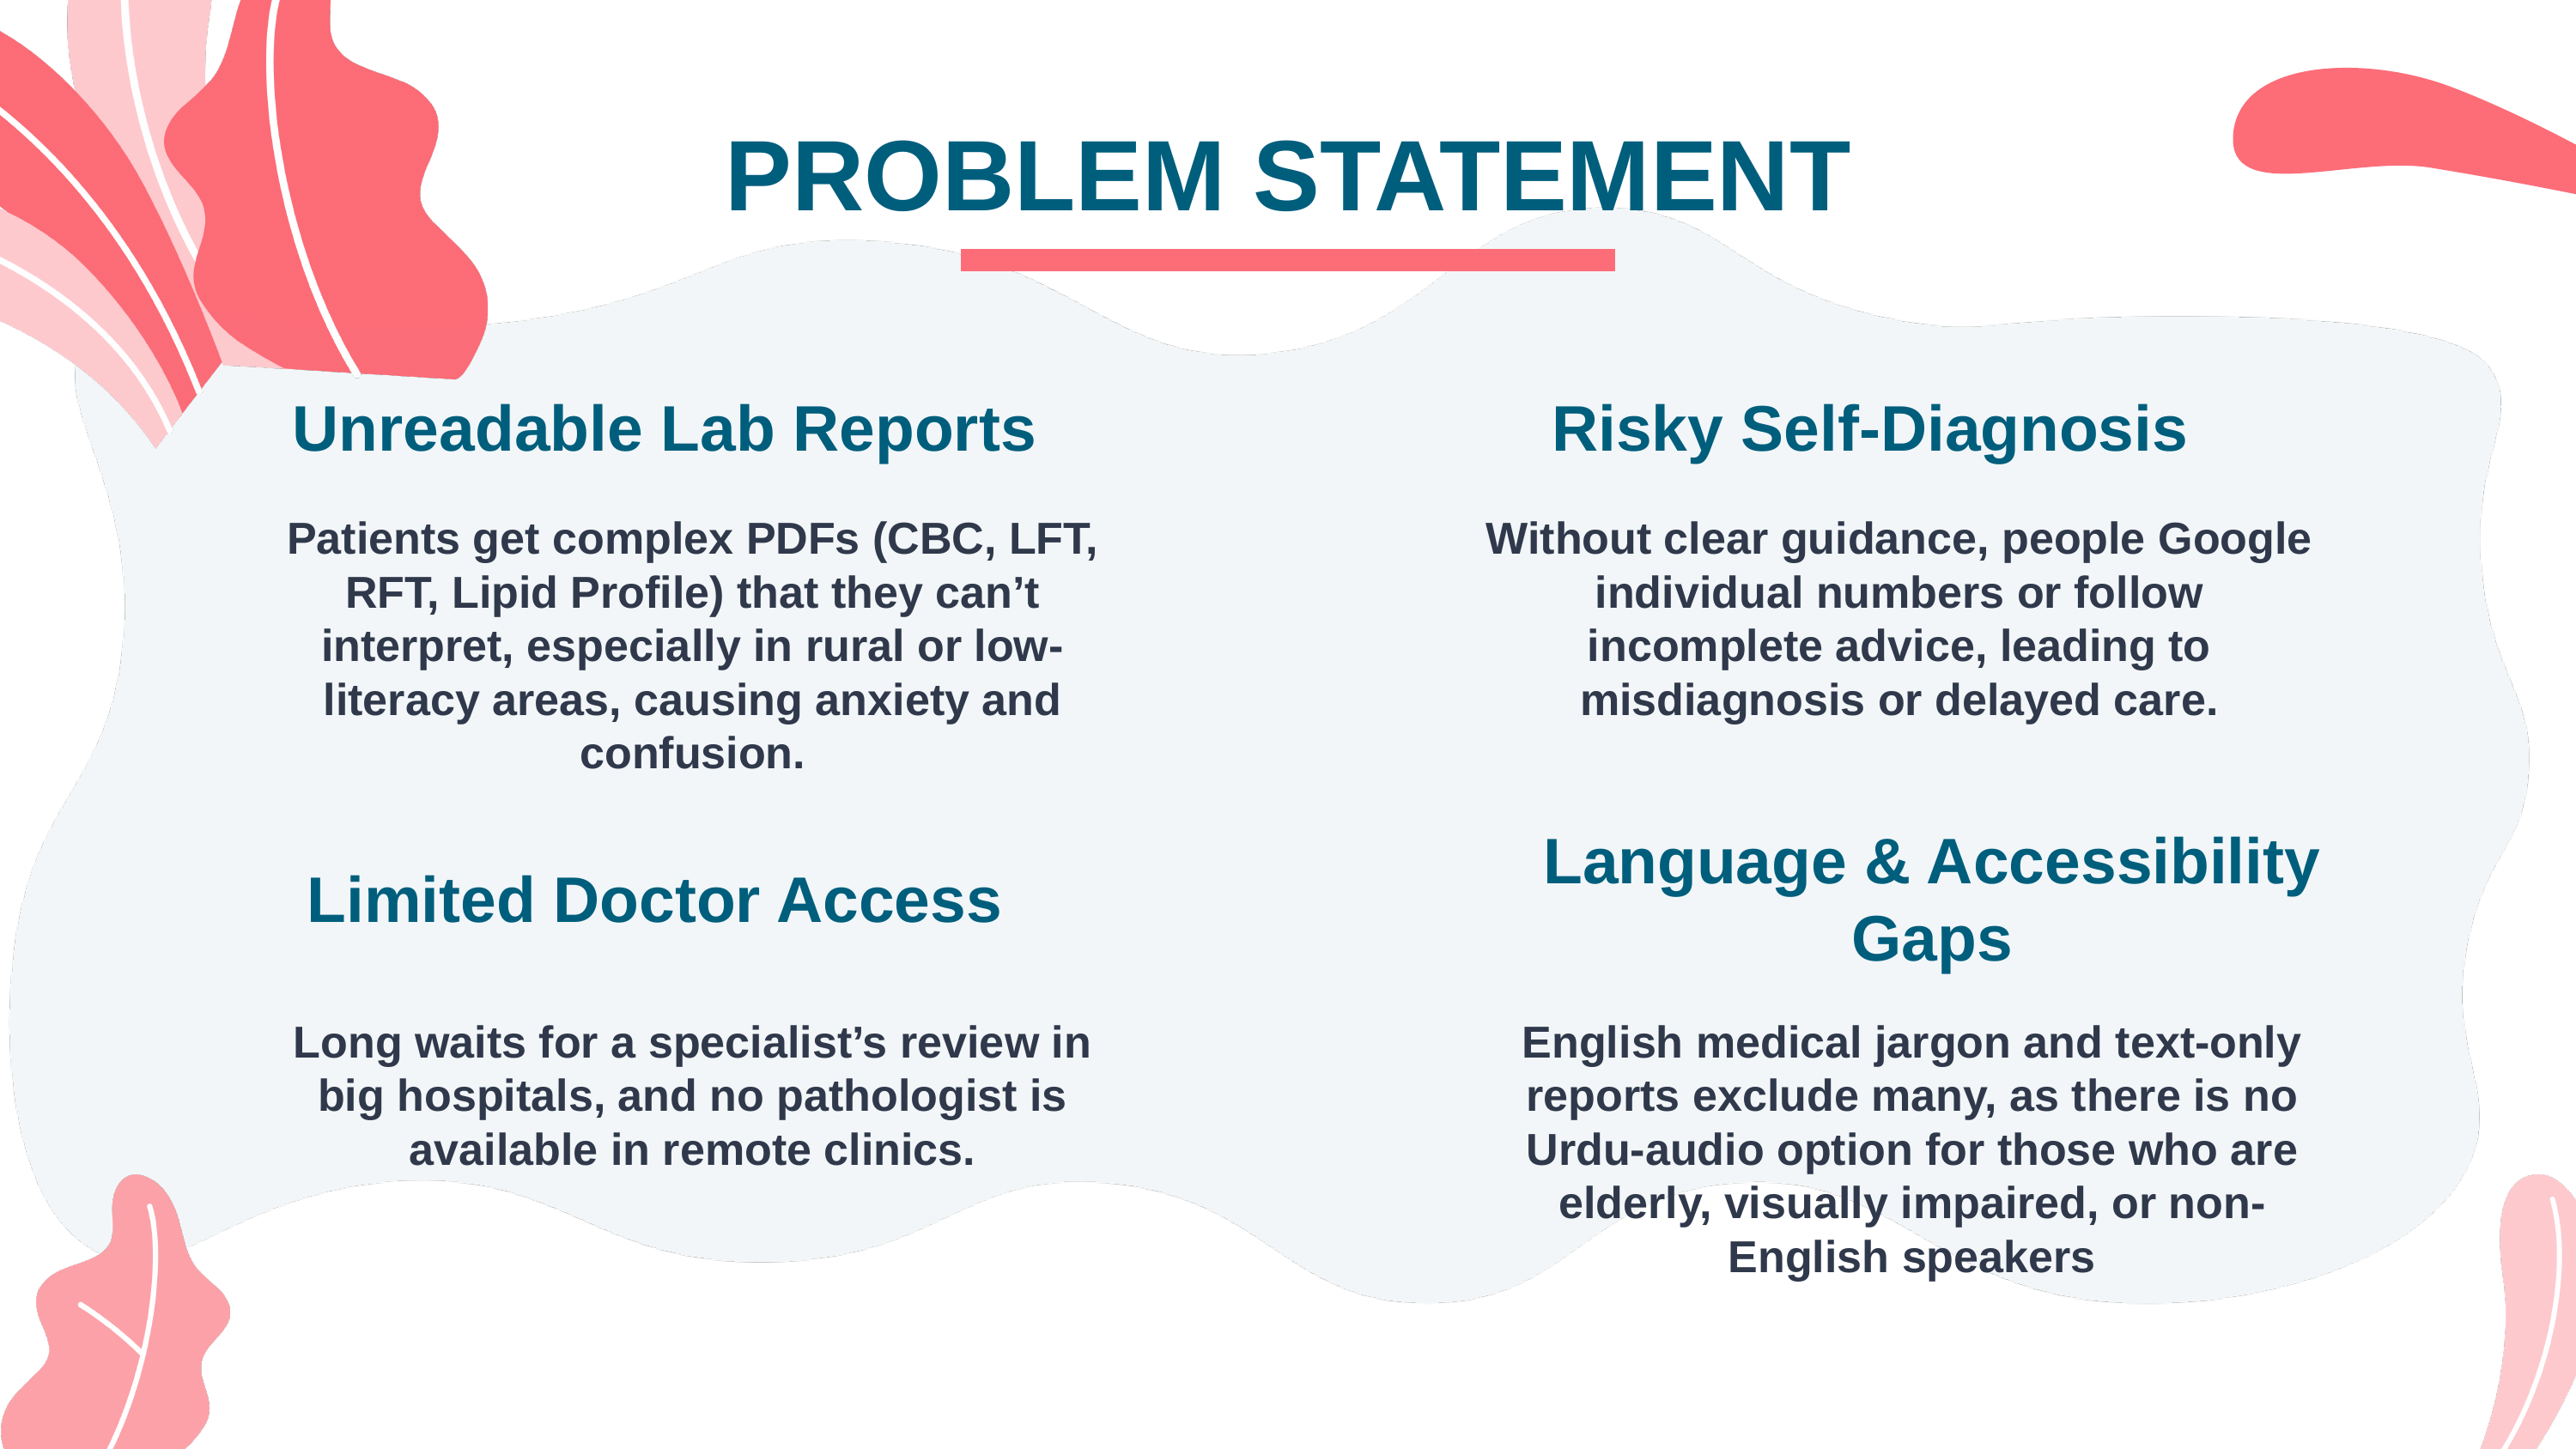

PROBLEM STATEMENT

Unreadable Lab Reports
Risky Self-Diagnosis
Patients get complex PDFs (CBC, LFT, RFT, Lipid Profile) that they can’t interpret, especially in rural or low-literacy areas, causing anxiety and confusion.
Without clear guidance, people Google individual numbers or follow incomplete advice, leading to misdiagnosis or delayed care.
Language & Accessibility Gaps
Limited Doctor Access
Long waits for a specialist’s review in big hospitals, and no pathologist is available in remote clinics.
English medical jargon and text-only reports exclude many, as there is no Urdu-audio option for those who are elderly, visually impaired, or non-English speakers